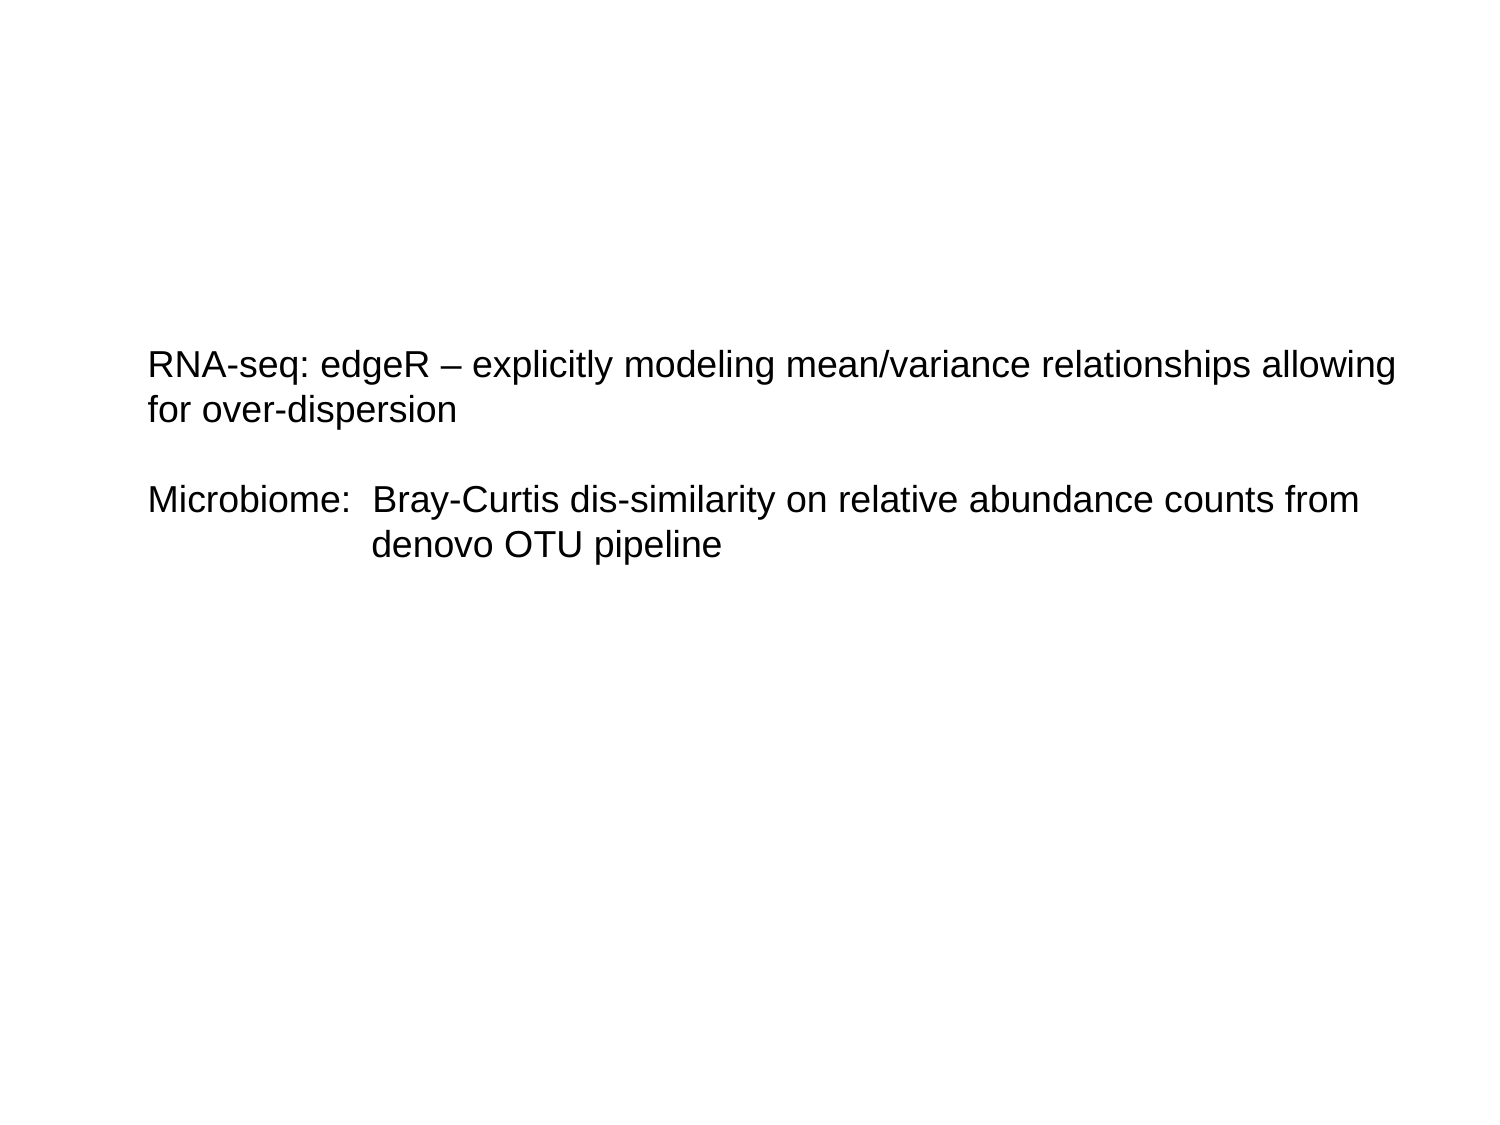

RNA-seq: edgeR – explicitly modeling mean/variance relationships allowing
for over-dispersion

Microbiome:  Bray-Curtis dis-similarity on relative abundance counts from
	       denovo OTU pipeline